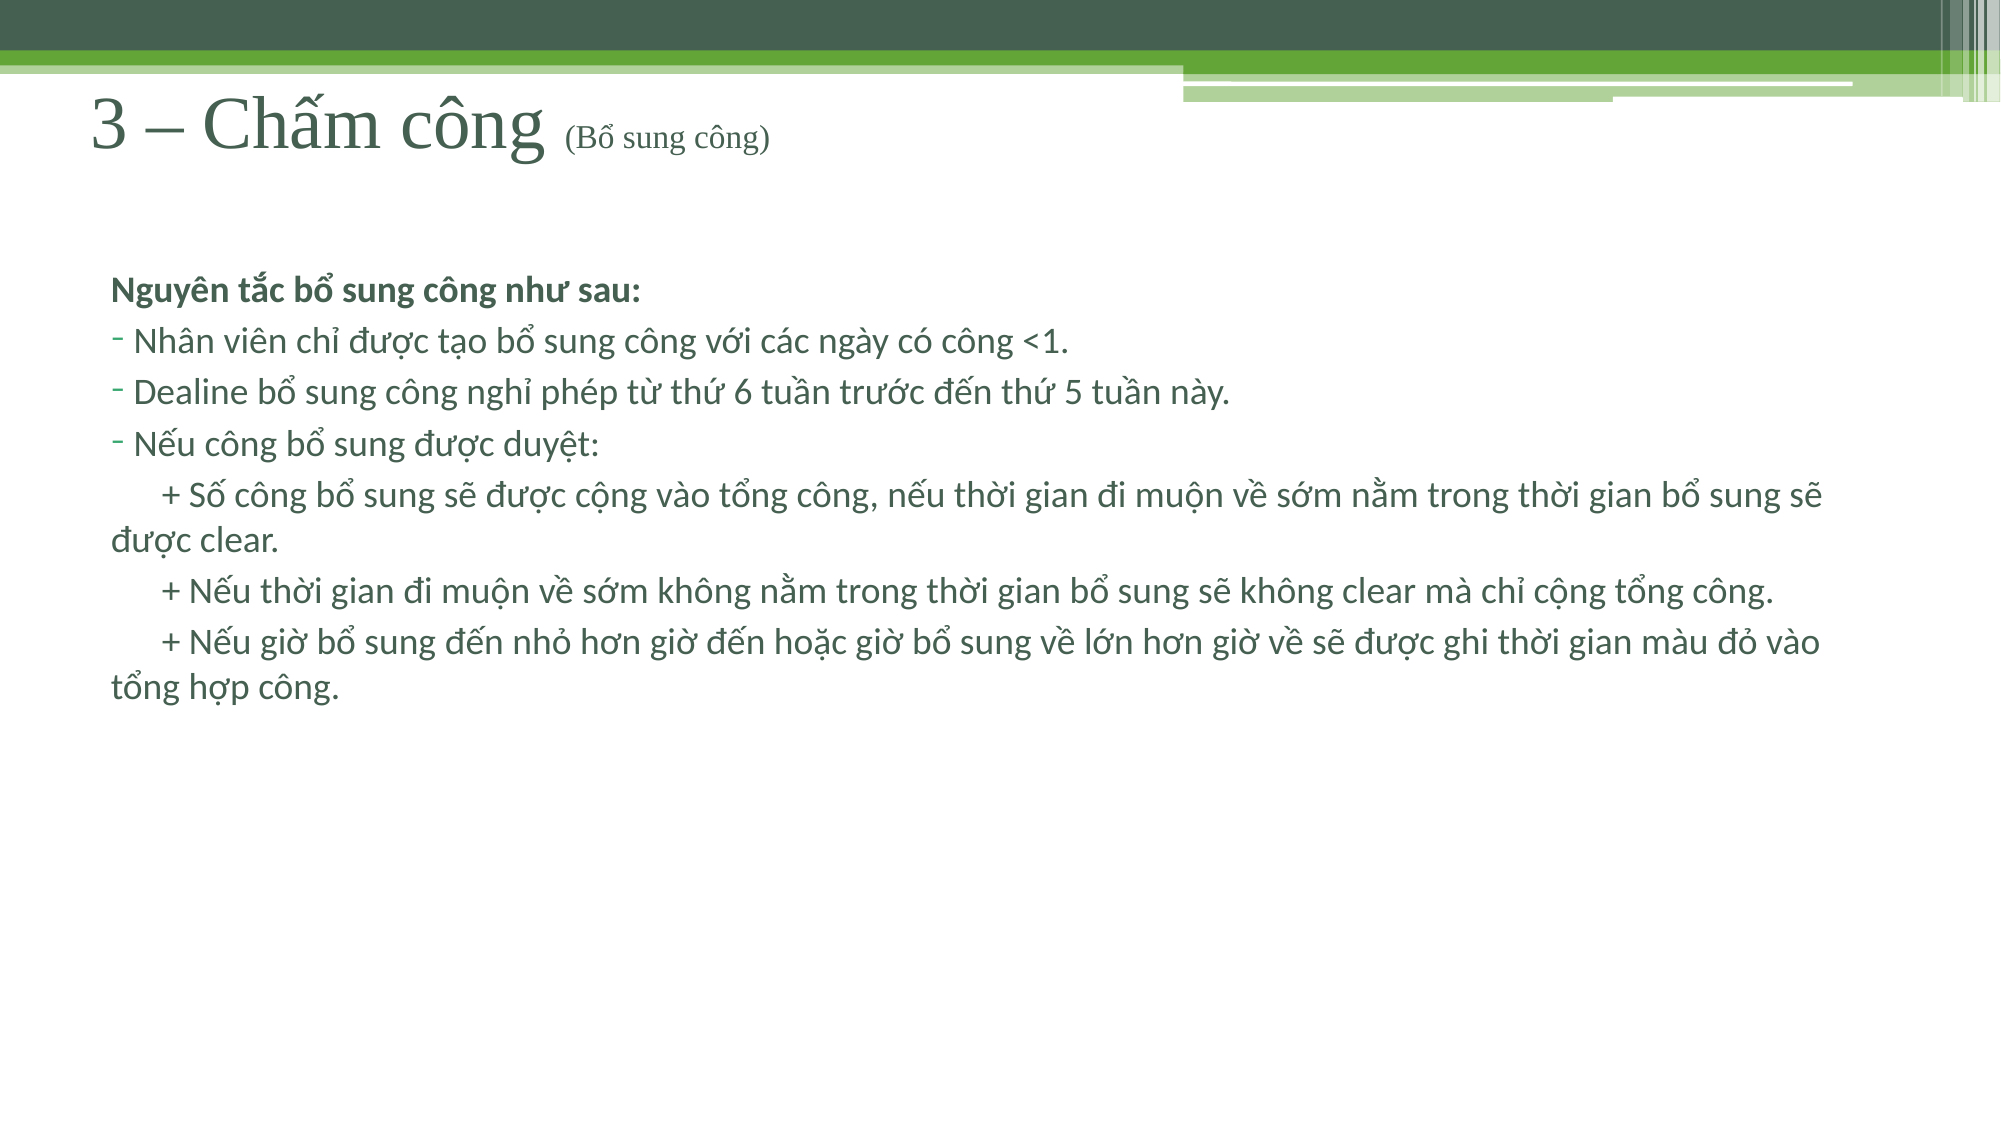

# 3 – Chấm công (Bổ sung công)
Nguyên tắc bổ sung công như sau:
 Nhân viên chỉ được tạo bổ sung công với các ngày có công <1.
 Dealine bổ sung công nghỉ phép từ thứ 6 tuần trước đến thứ 5 tuần này.
 Nếu công bổ sung được duyệt:
      + Số công bổ sung sẽ được cộng vào tổng công, nếu thời gian đi muộn về sớm nằm trong thời gian bổ sung sẽ được clear.
      + Nếu thời gian đi muộn về sớm không nằm trong thời gian bổ sung sẽ không clear mà chỉ cộng tổng công.
      + Nếu giờ bổ sung đến nhỏ hơn giờ đến hoặc giờ bổ sung về lớn hơn giờ về sẽ được ghi thời gian màu đỏ vào tổng hợp công.